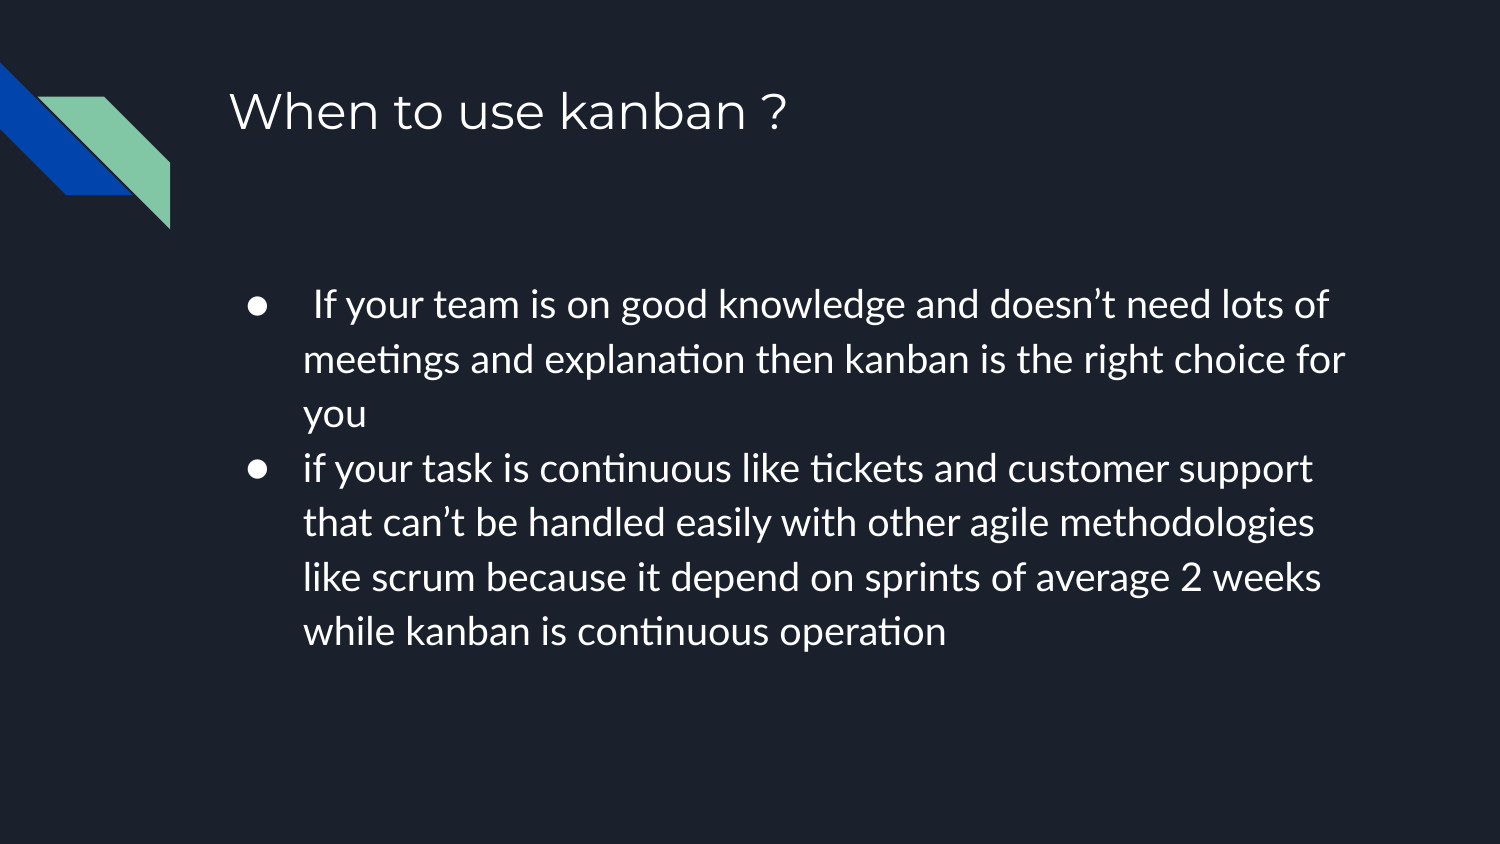

# When to use kanban ?
 If your team is on good knowledge and doesn’t need lots of meetings and explanation then kanban is the right choice for you
if your task is continuous like tickets and customer support that can’t be handled easily with other agile methodologies like scrum because it depend on sprints of average 2 weeks while kanban is continuous operation